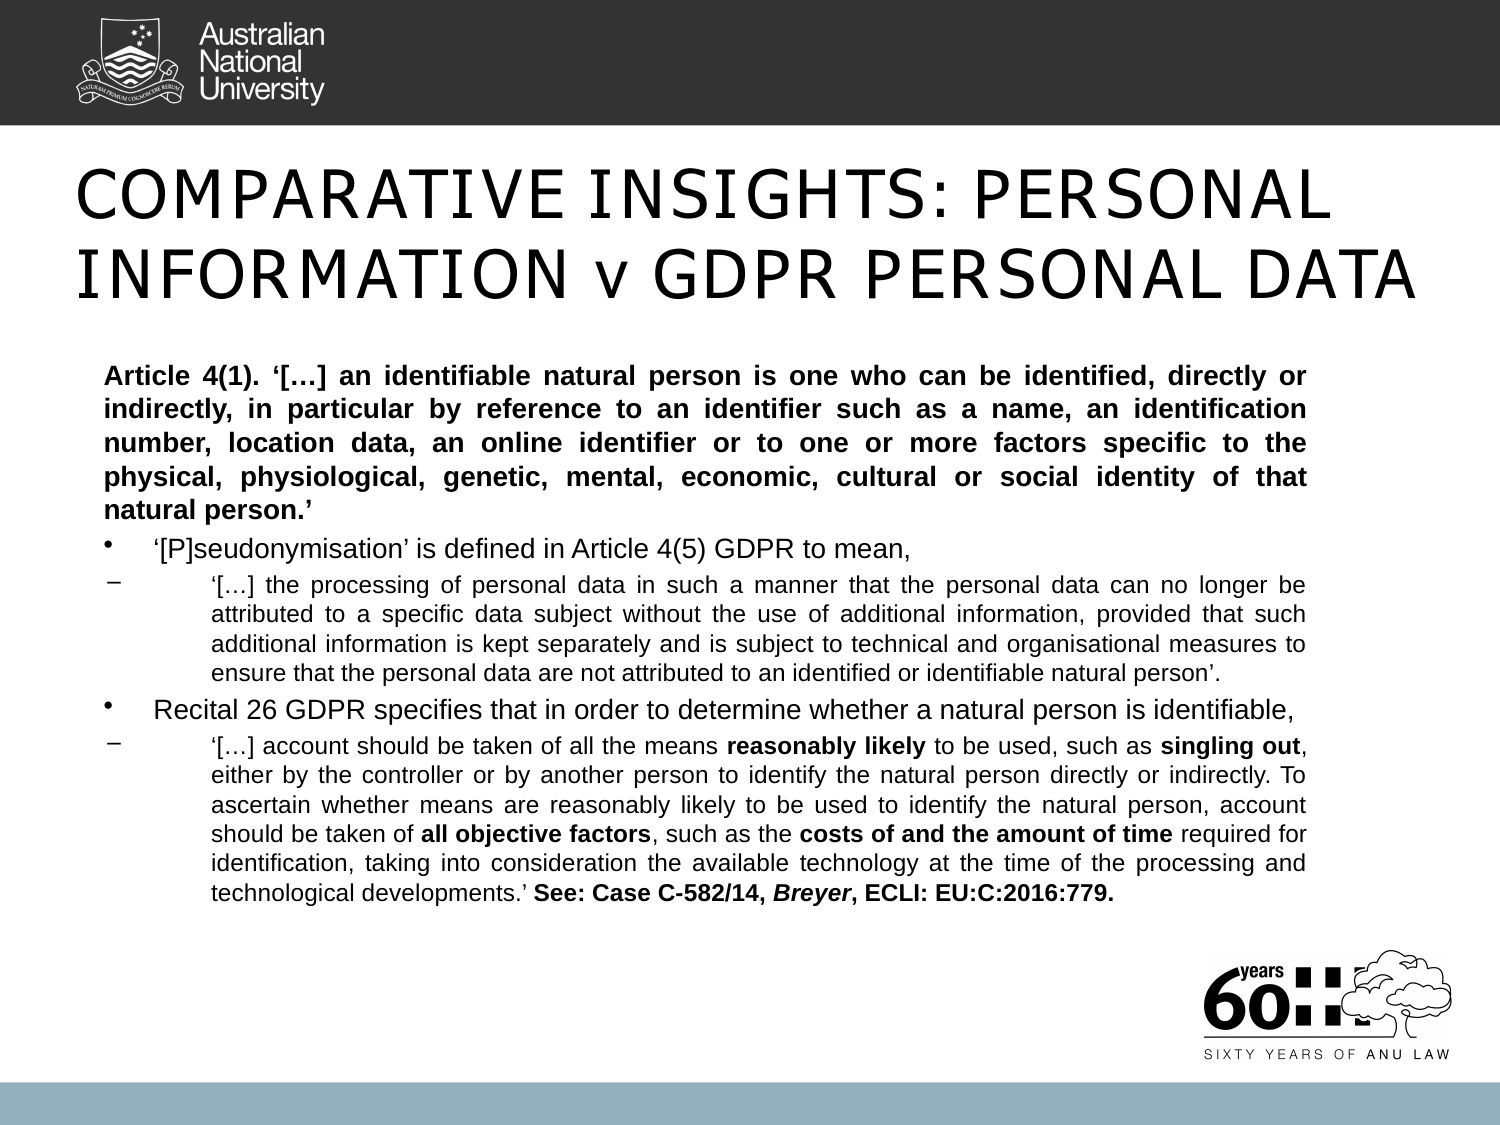

COMPARATIVE INSIGHTS: PERSONAL INFORMATION v GDPR PERSONAL DATA
Article 4(1). ‘[…] an identifiable natural person is one who can be identified, directly or indirectly, in particular by reference to an identifier such as a name, an identification number, location data, an online identifier or to one or more factors specific to the physical, physiological, genetic, mental, economic, cultural or social identity of that natural person.’
‘[P]seudonymisation’ is defined in Article 4(5) GDPR to mean,
‘[…] the processing of personal data in such a manner that the personal data can no longer be attributed to a specific data subject without the use of additional information, provided that such additional information is kept separately and is subject to technical and organisational measures to ensure that the personal data are not attributed to an identified or identifiable natural person’.
Recital 26 GDPR specifies that in order to determine whether a natural person is identifiable,
‘[…] account should be taken of all the means reasonably likely to be used, such as singling out, either by the controller or by another person to identify the natural person directly or indirectly. To ascertain whether means are reasonably likely to be used to identify the natural person, account should be taken of all objective factors, such as the costs of and the amount of time required for identification, taking into consideration the available technology at the time of the processing and technological developments.’ See: Case C-582/14, Breyer, ECLI: EU:C:2016:779.